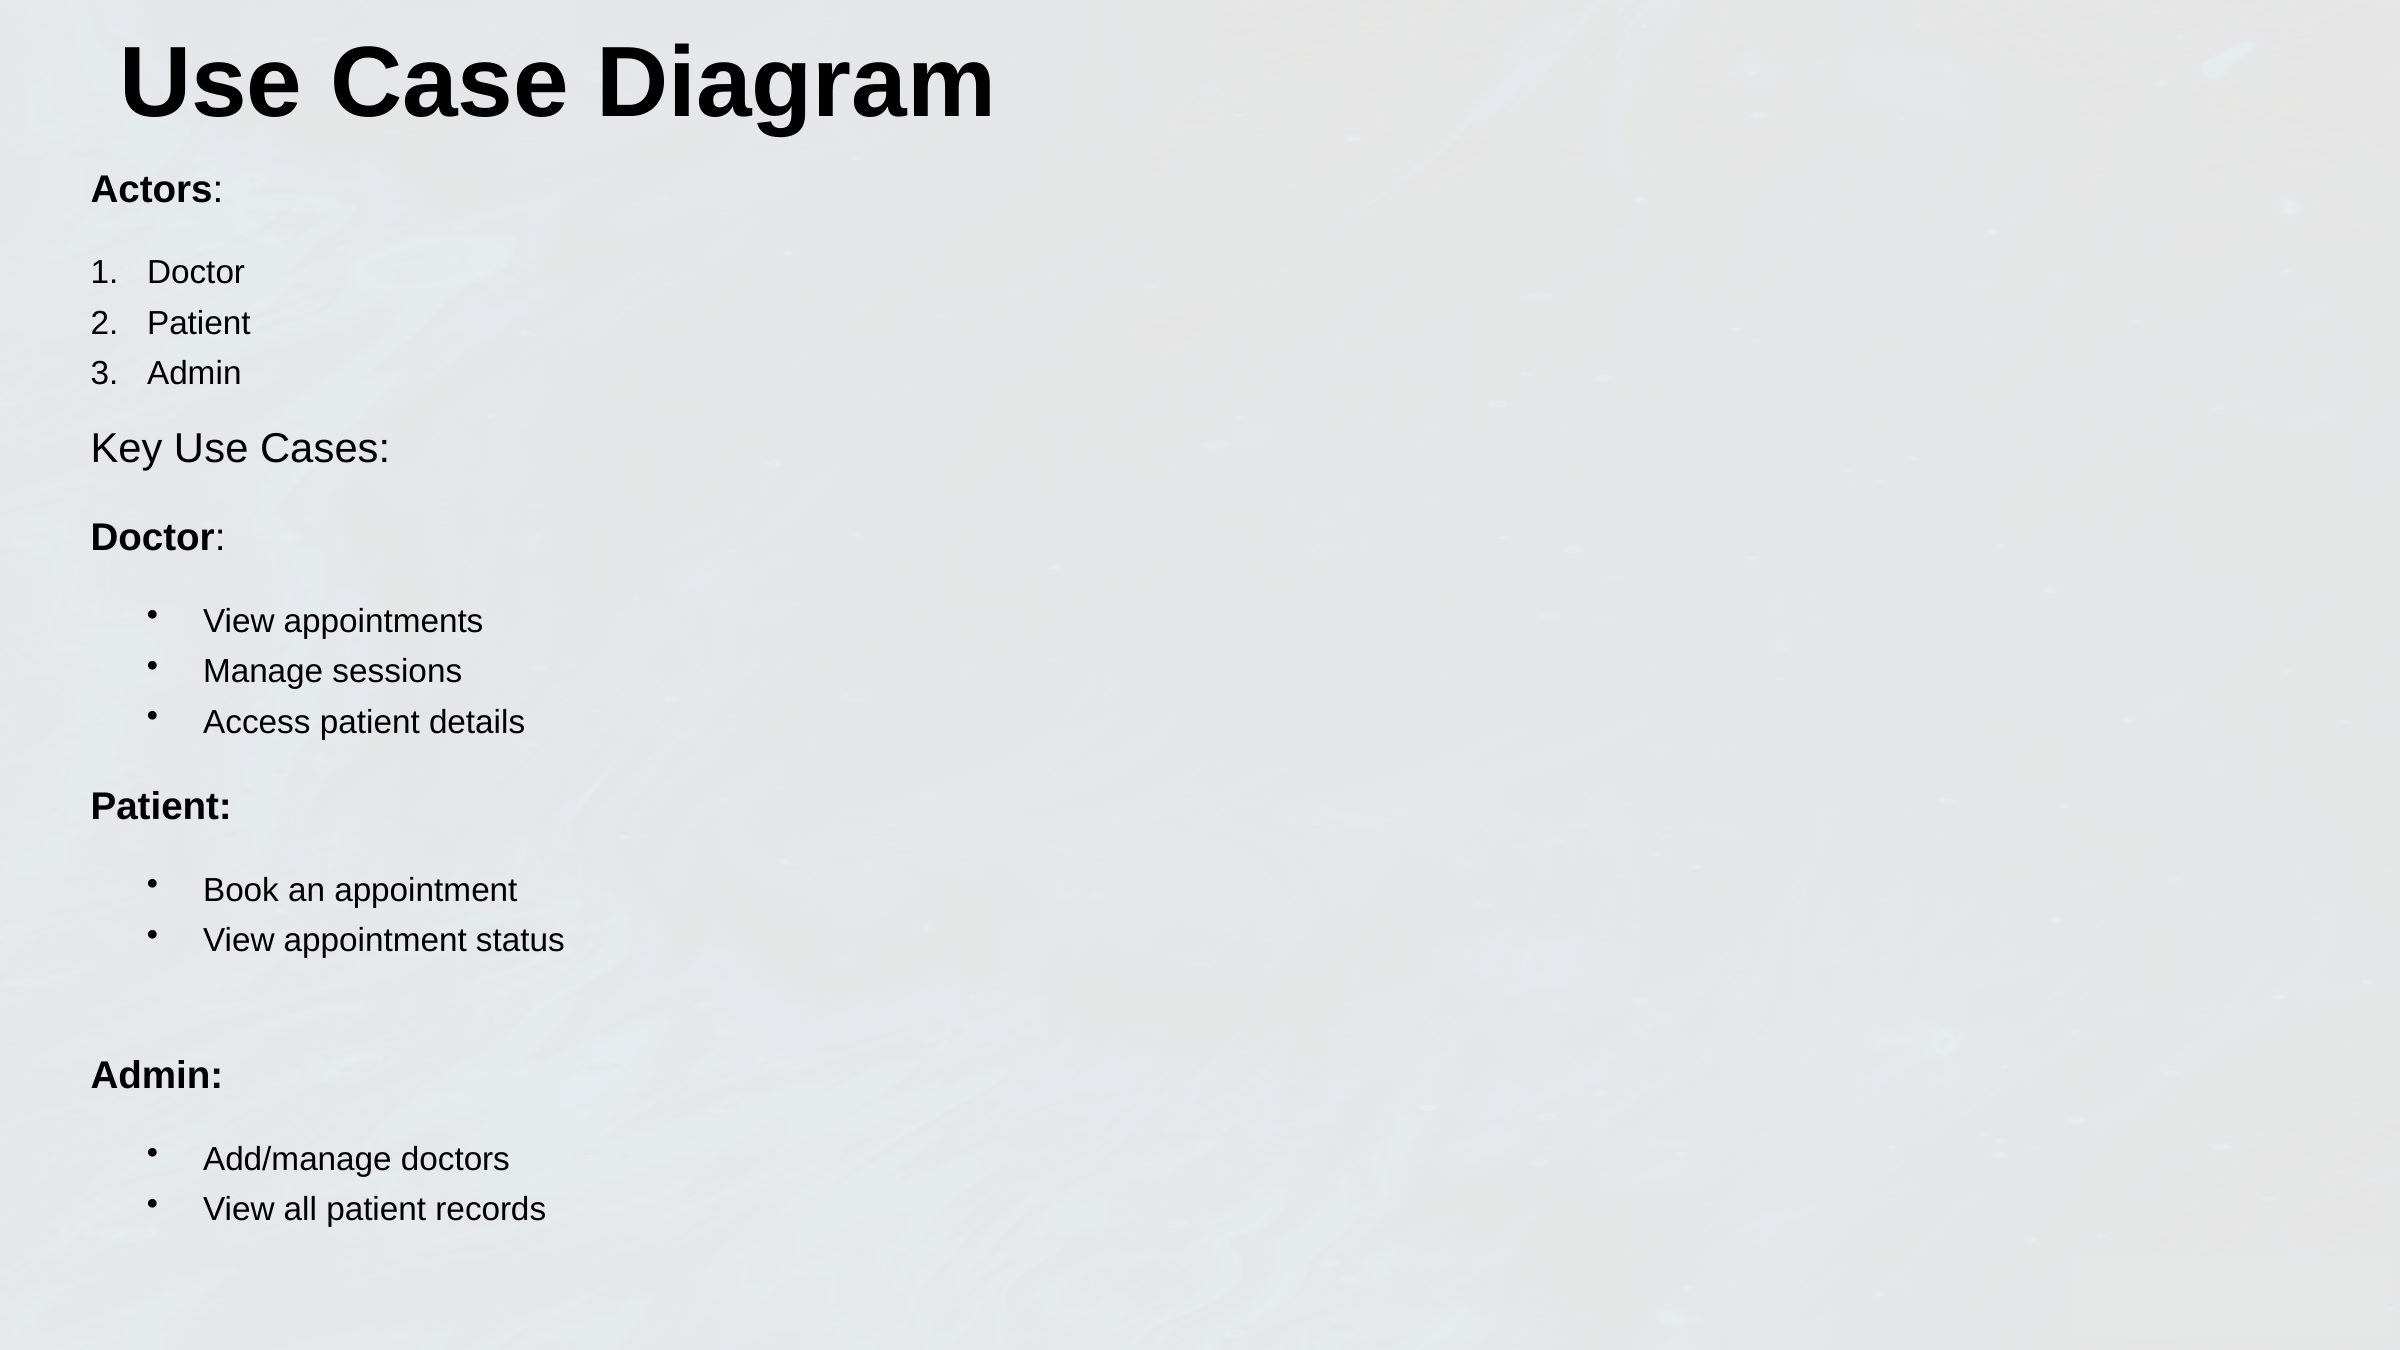

Use Case Diagram
Actors:
Doctor
Patient
Admin
Key Use Cases:
Doctor:
View appointments
Manage sessions
Access patient details
Patient:
Book an appointment
View appointment status
Admin:
Add/manage doctors
View all patient records